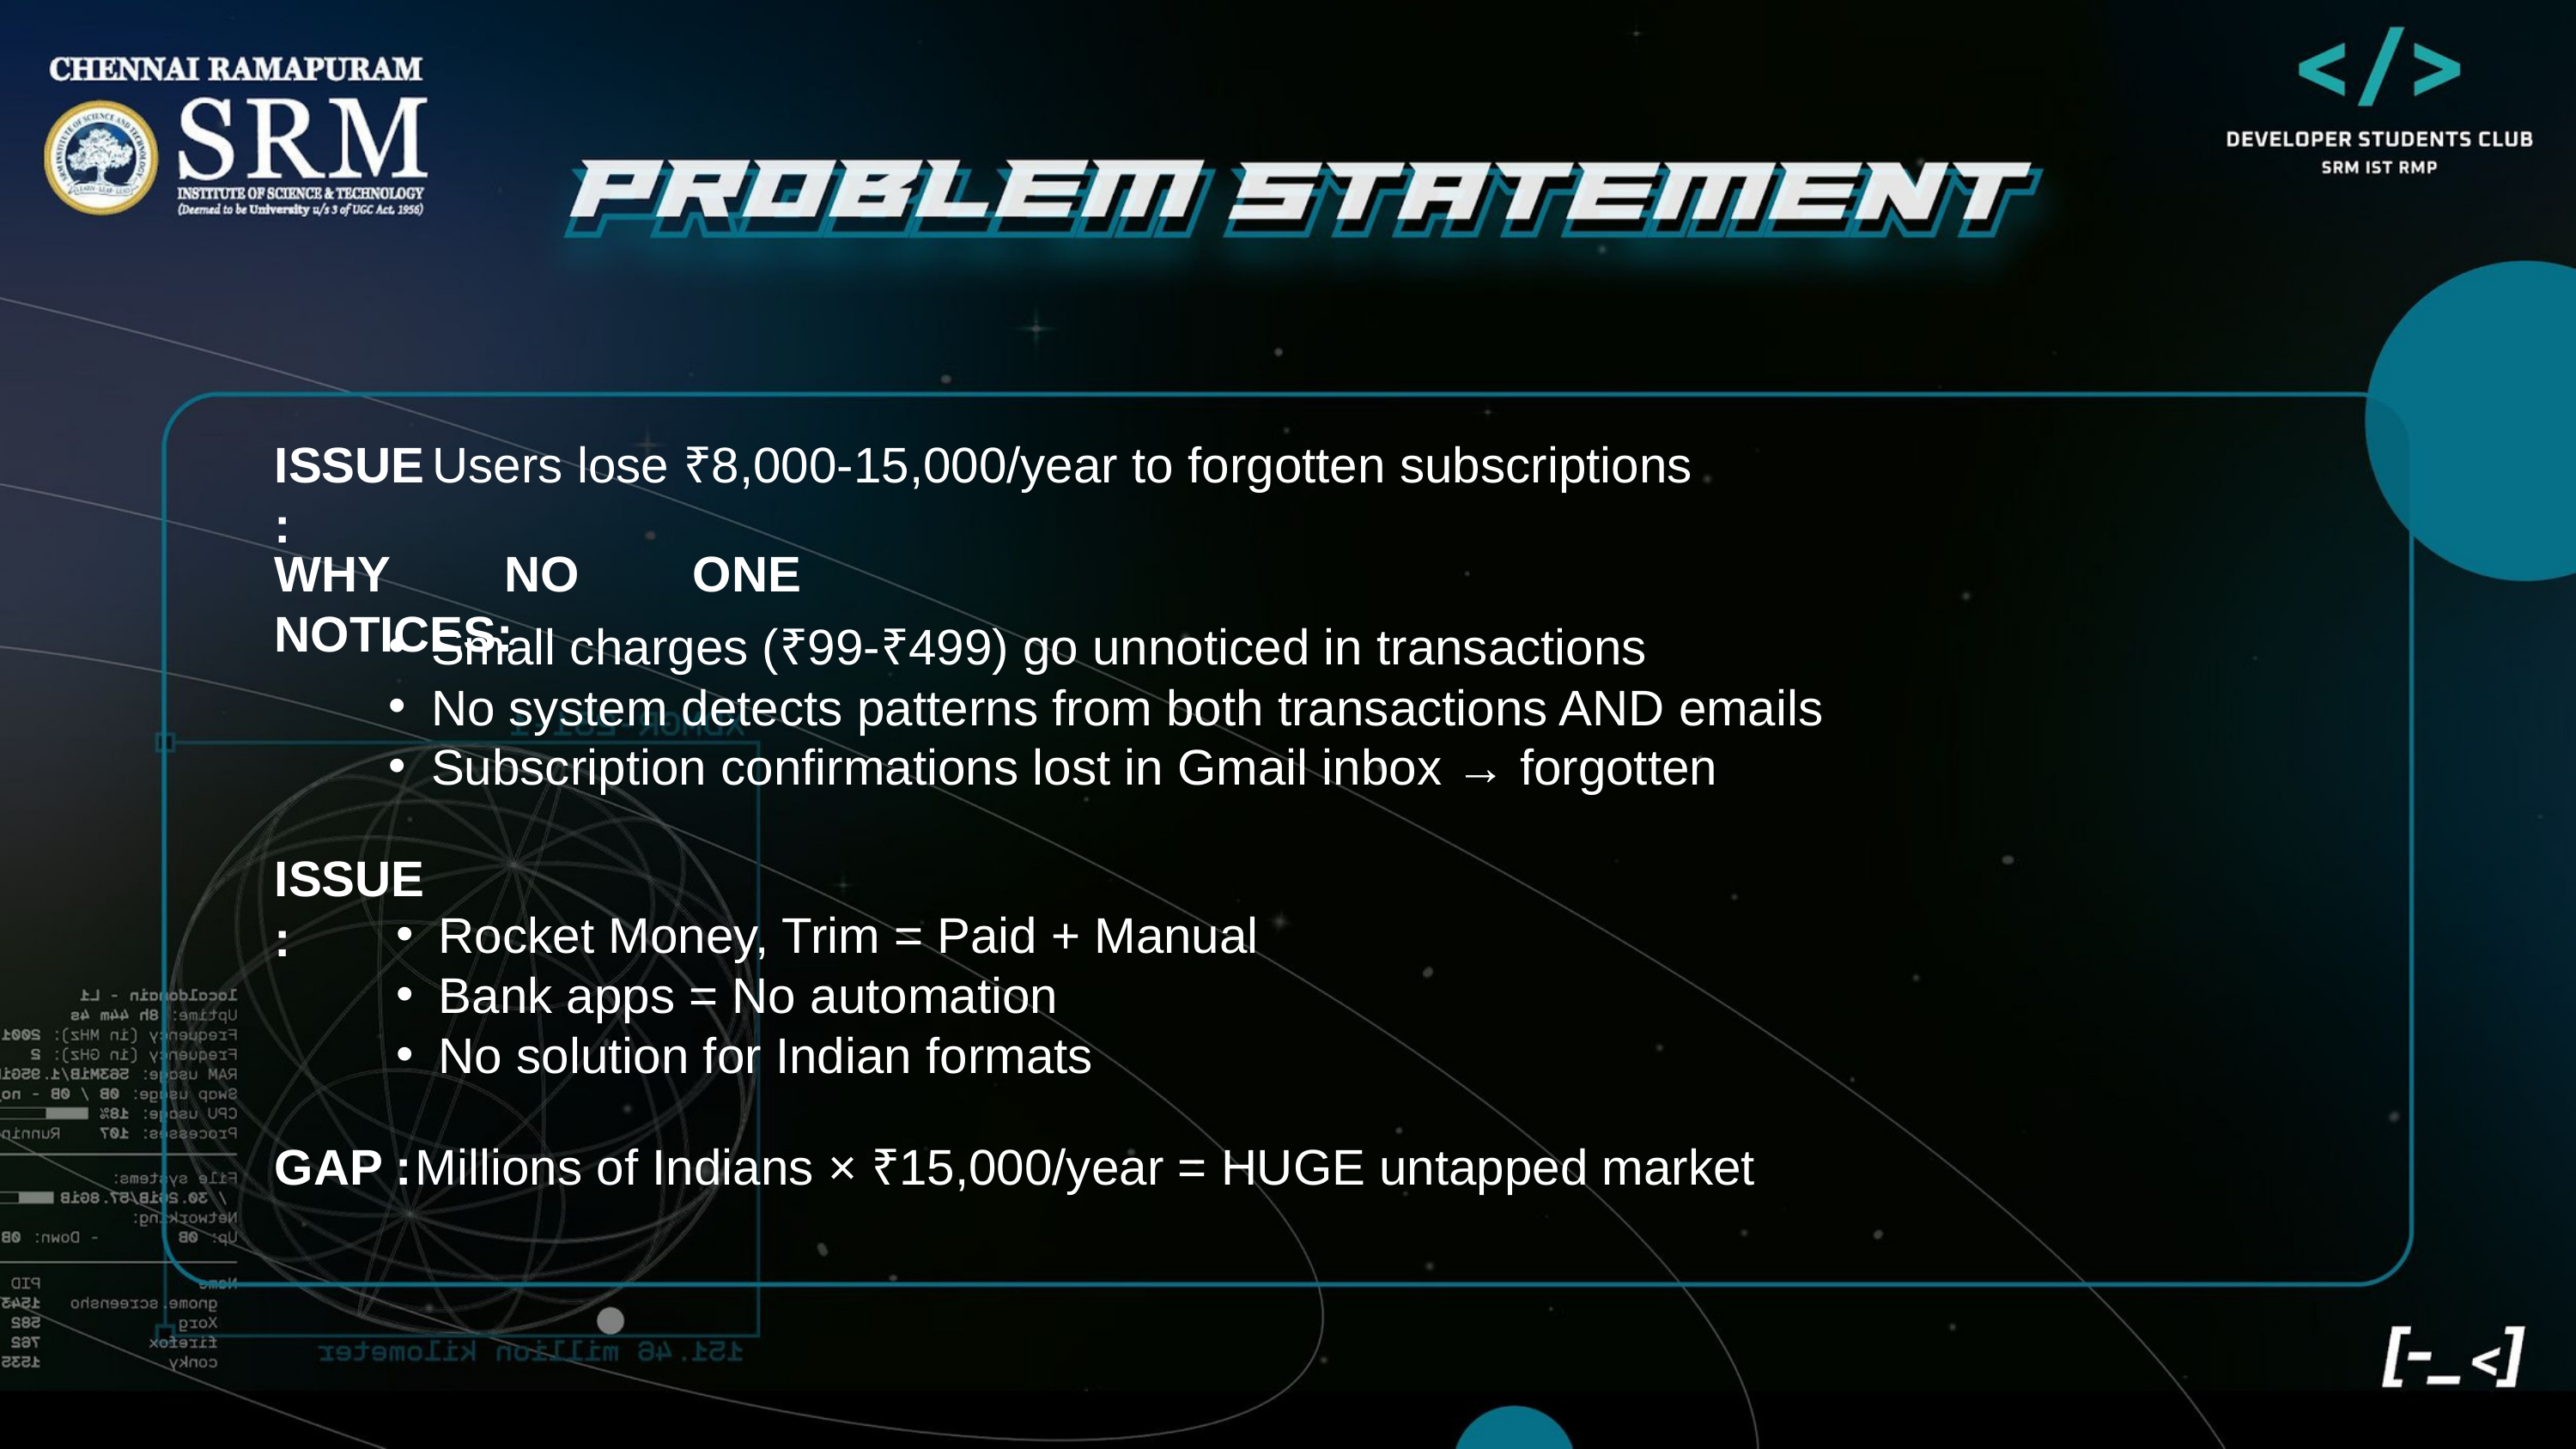

ISSUE :
Users lose ₹8,000-15,000/year to forgotten subscriptions
WHY NO ONE NOTICES:
Small charges (₹99-₹499) go unnoticed in transactions
No system detects patterns from both transactions AND emails
Subscription confirmations lost in Gmail inbox → forgotten
ISSUE :
Rocket Money, Trim = Paid + Manual
Bank apps = No automation
No solution for Indian formats
GAP :
Millions of Indians × ₹15,000/year = HUGE untapped market